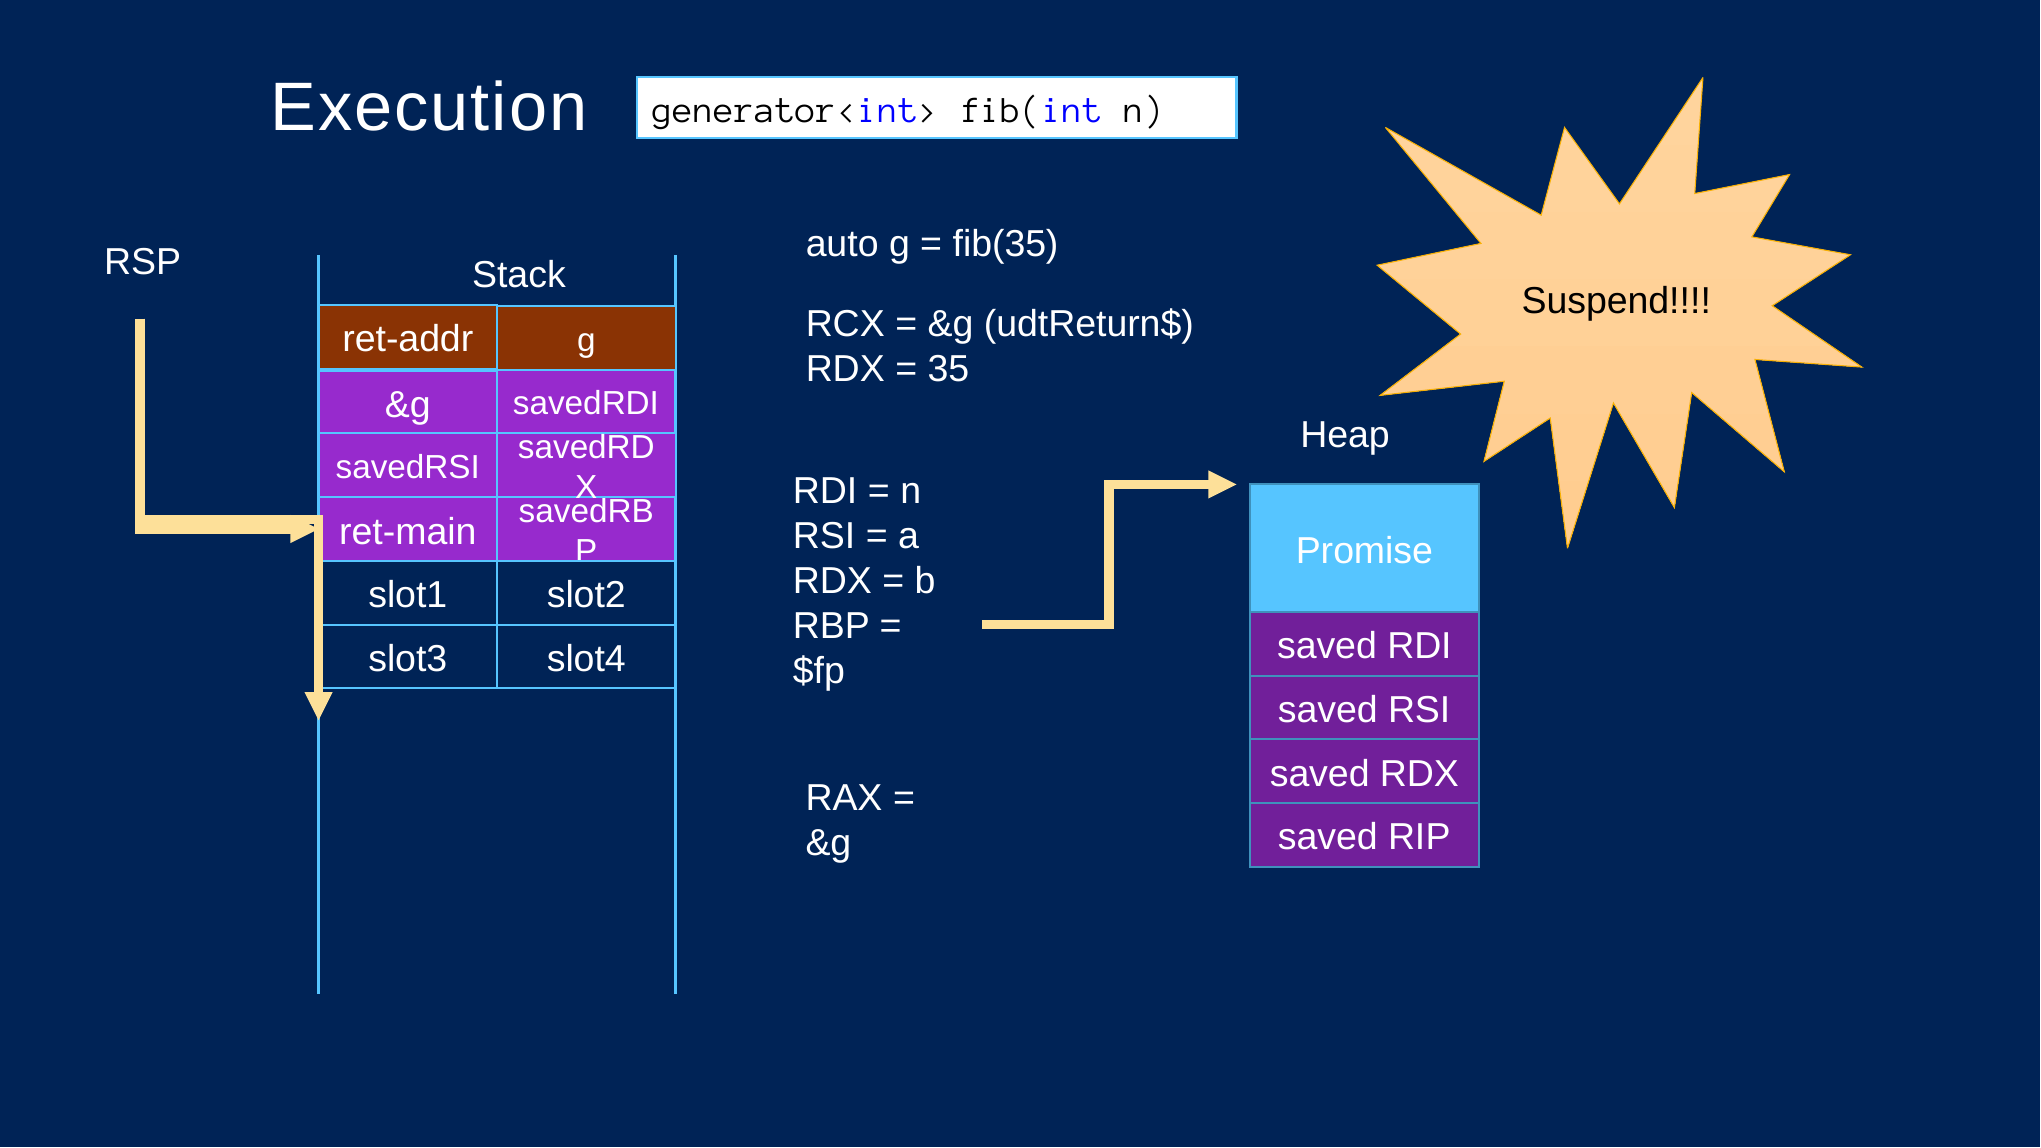

# Execution
generator<int> fib(int n)
Suspend!!!!
auto g = fib(35)
RSP
Stack
RCX = &g (udtReturn$)
RDX = 35
ret-addr
g
slot1
savedRDI
slot2
&g
Heap
slot3
savedRSI
slot4
savedRDX
RDI = n
RSI = a
RDX = b
RBP = $fp
Promise
RDI slot
RSI slot
RDX slot
RIP slot
ret-main
savedRBP
slot1
slot2
saved RDI
slot3
slot4
saved RSI
saved RDX
RAX = &g
saved RIP